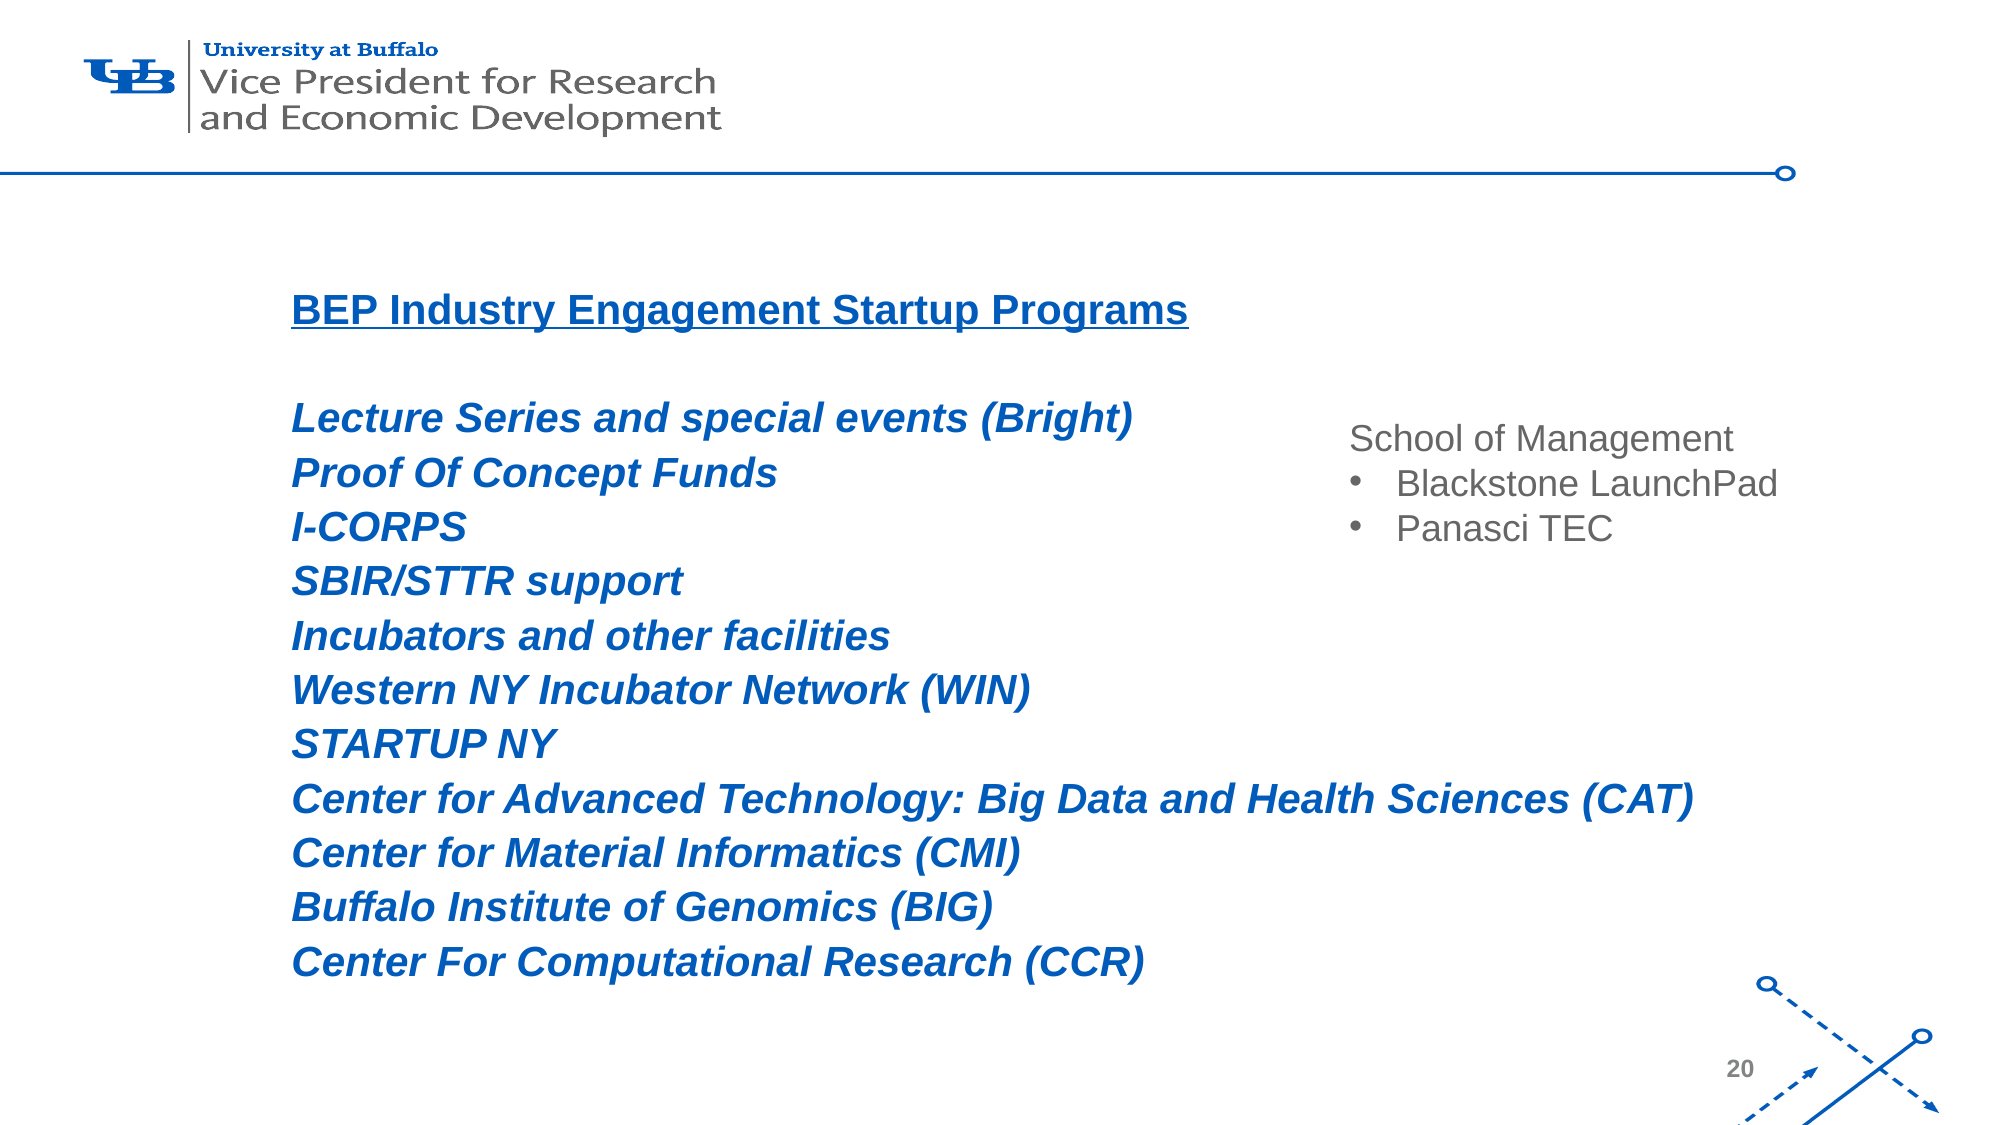

# BEP Industry Engagement Startup Programs Lecture Series and special events (Bright) Proof Of Concept Funds I-CORPS SBIR/STTR support Incubators and other facilities Western NY Incubator Network (WIN) STARTUP NY Center for Advanced Technology: Big Data and Health Sciences (CAT) Center for Material Informatics (CMI) Buffalo Institute of Genomics (BIG) Center For Computational Research (CCR)
School of Management
Blackstone LaunchPad
Panasci TEC